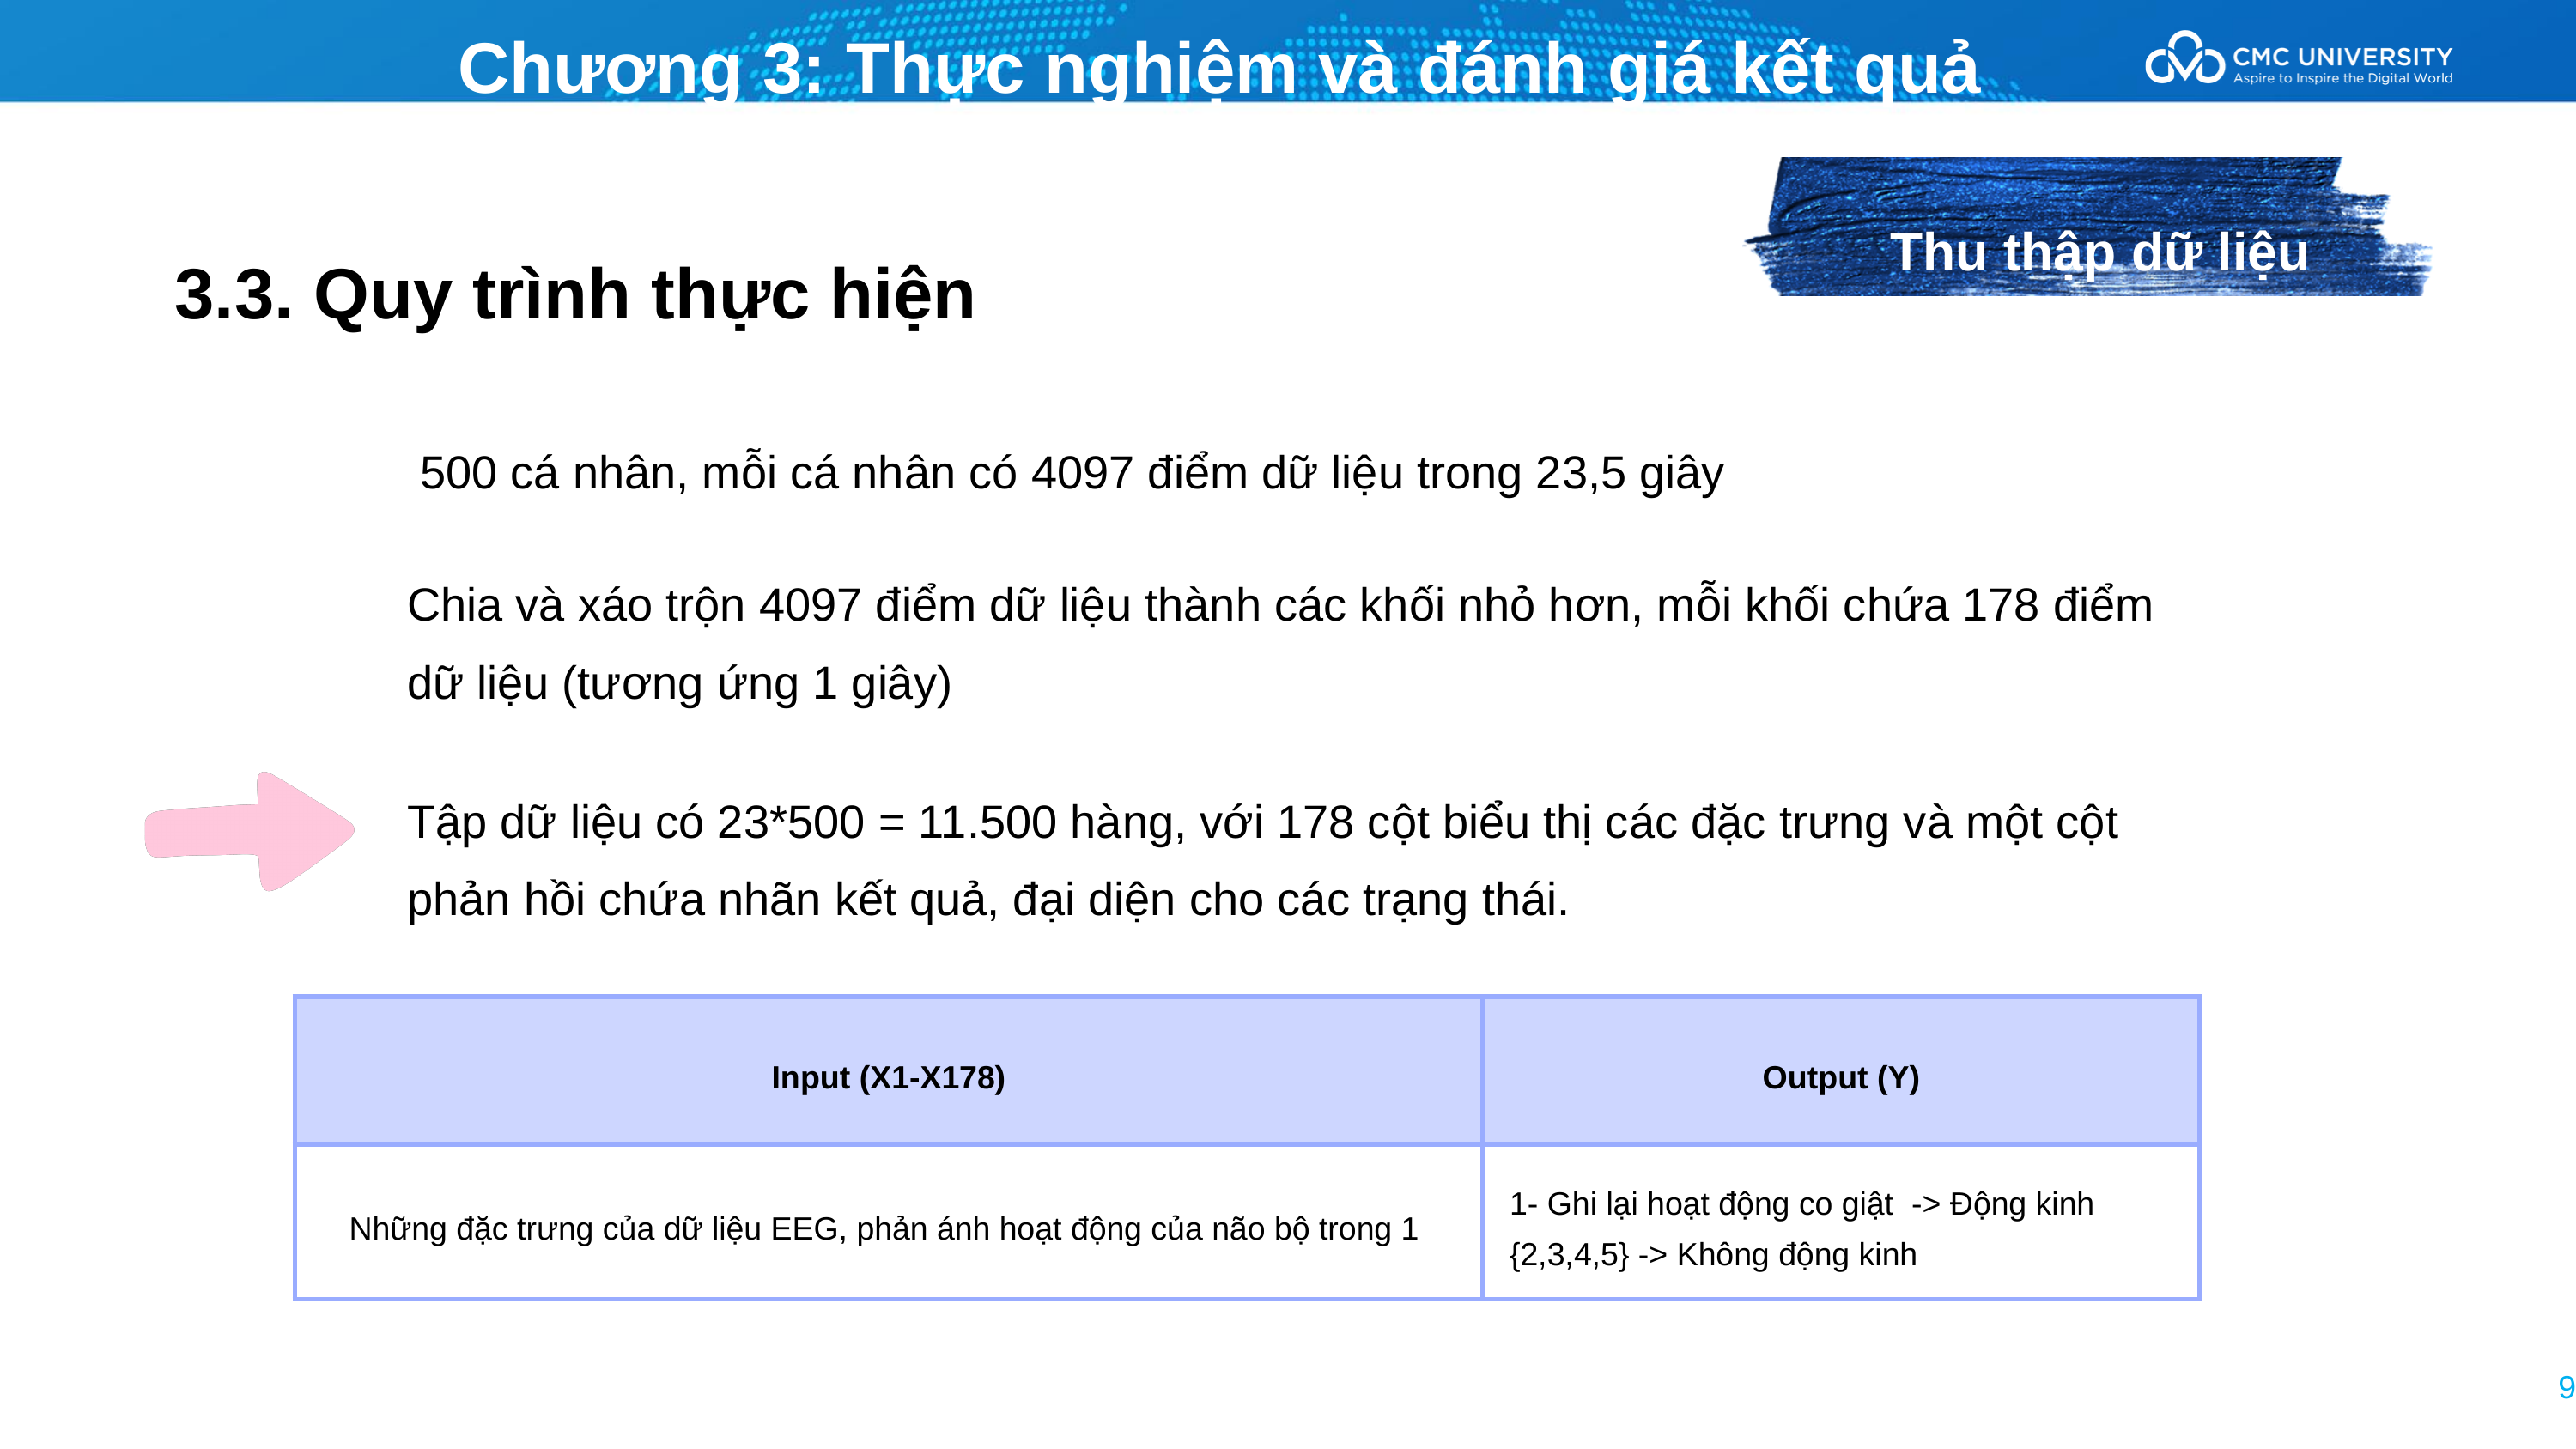

Chương 3: Thực nghiệm và đánh giá kết quả

Thu thập dữ liệu
3.3. Quy trình thực hiện
 500 cá nhân, mỗi cá nhân có 4097 điểm dữ liệu trong 23,5 giây
Chia và xáo trộn 4097 điểm dữ liệu thành các khối nhỏ hơn, mỗi khối chứa 178 điểm dữ liệu (tương ứng 1 giây)
Tập dữ liệu có 23*500 = 11.500 hàng, với 178 cột biểu thị các đặc trưng và một cột phản hồi chứa nhãn kết quả, đại diện cho các trạng thái.

| Input (X1-X178) | Output (Y) |
| --- | --- |
| Những đặc trưng của dữ liệu EEG, phản ánh hoạt động của não bộ trong 1 | 1- Ghi lại hoạt động co giật -> Động kinh {2,3,4,5} -> Không động kinh |
9